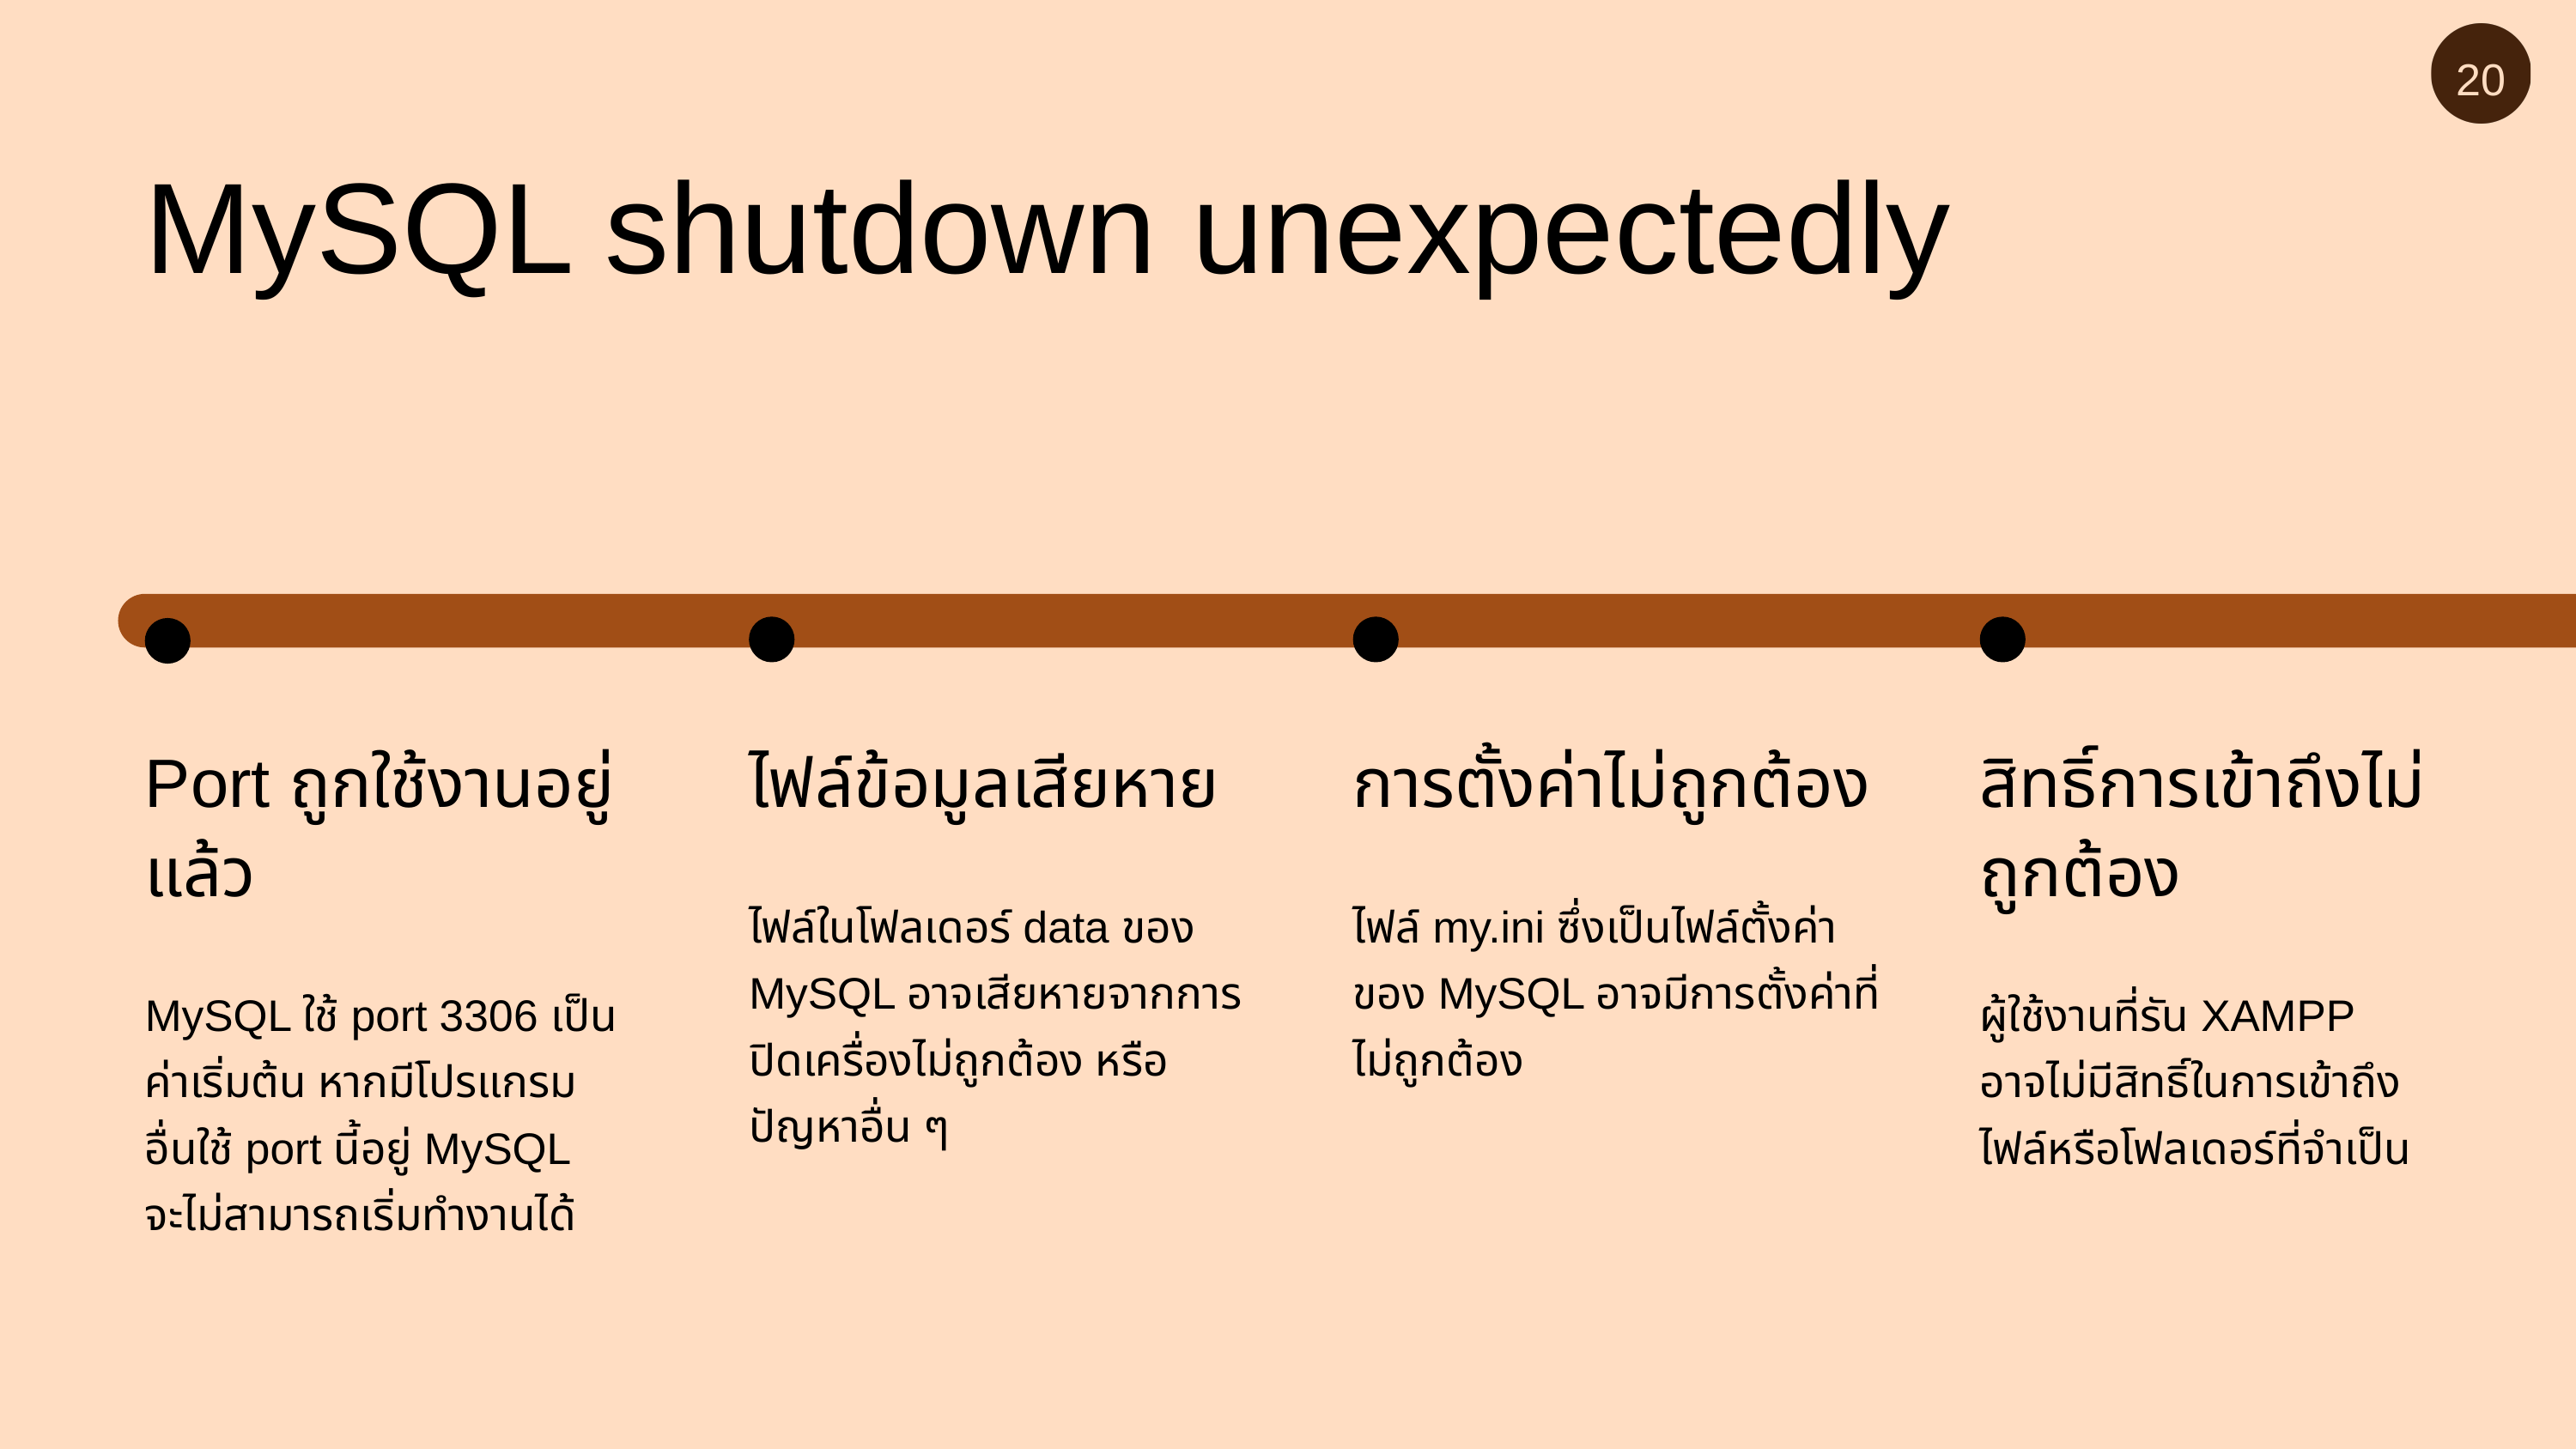

20
MySQL shutdown unexpectedly

Port ถูกใช้งานอยู่แล้ว
MySQL ใช้ port 3306 เป็นค่าเริ่มต้น หากมีโปรแกรมอื่นใช้ port นี้อยู่ MySQL จะไม่สามารถเริ่มทำงานได้
ไฟล์ข้อมูลเสียหาย
ไฟล์ในโฟลเดอร์ data ของ MySQL อาจเสียหายจากการปิดเครื่องไม่ถูกต้อง หรือปัญหาอื่น ๆ
การตั้งค่าไม่ถูกต้อง
ไฟล์ my.ini ซึ่งเป็นไฟล์ตั้งค่าของ MySQL อาจมีการตั้งค่าที่ไม่ถูกต้อง
สิทธิ์การเข้าถึงไม่ถูกต้อง
ผู้ใช้งานที่รัน XAMPP อาจไม่มีสิทธิ์ในการเข้าถึงไฟล์หรือโฟลเดอร์ที่จำเป็น